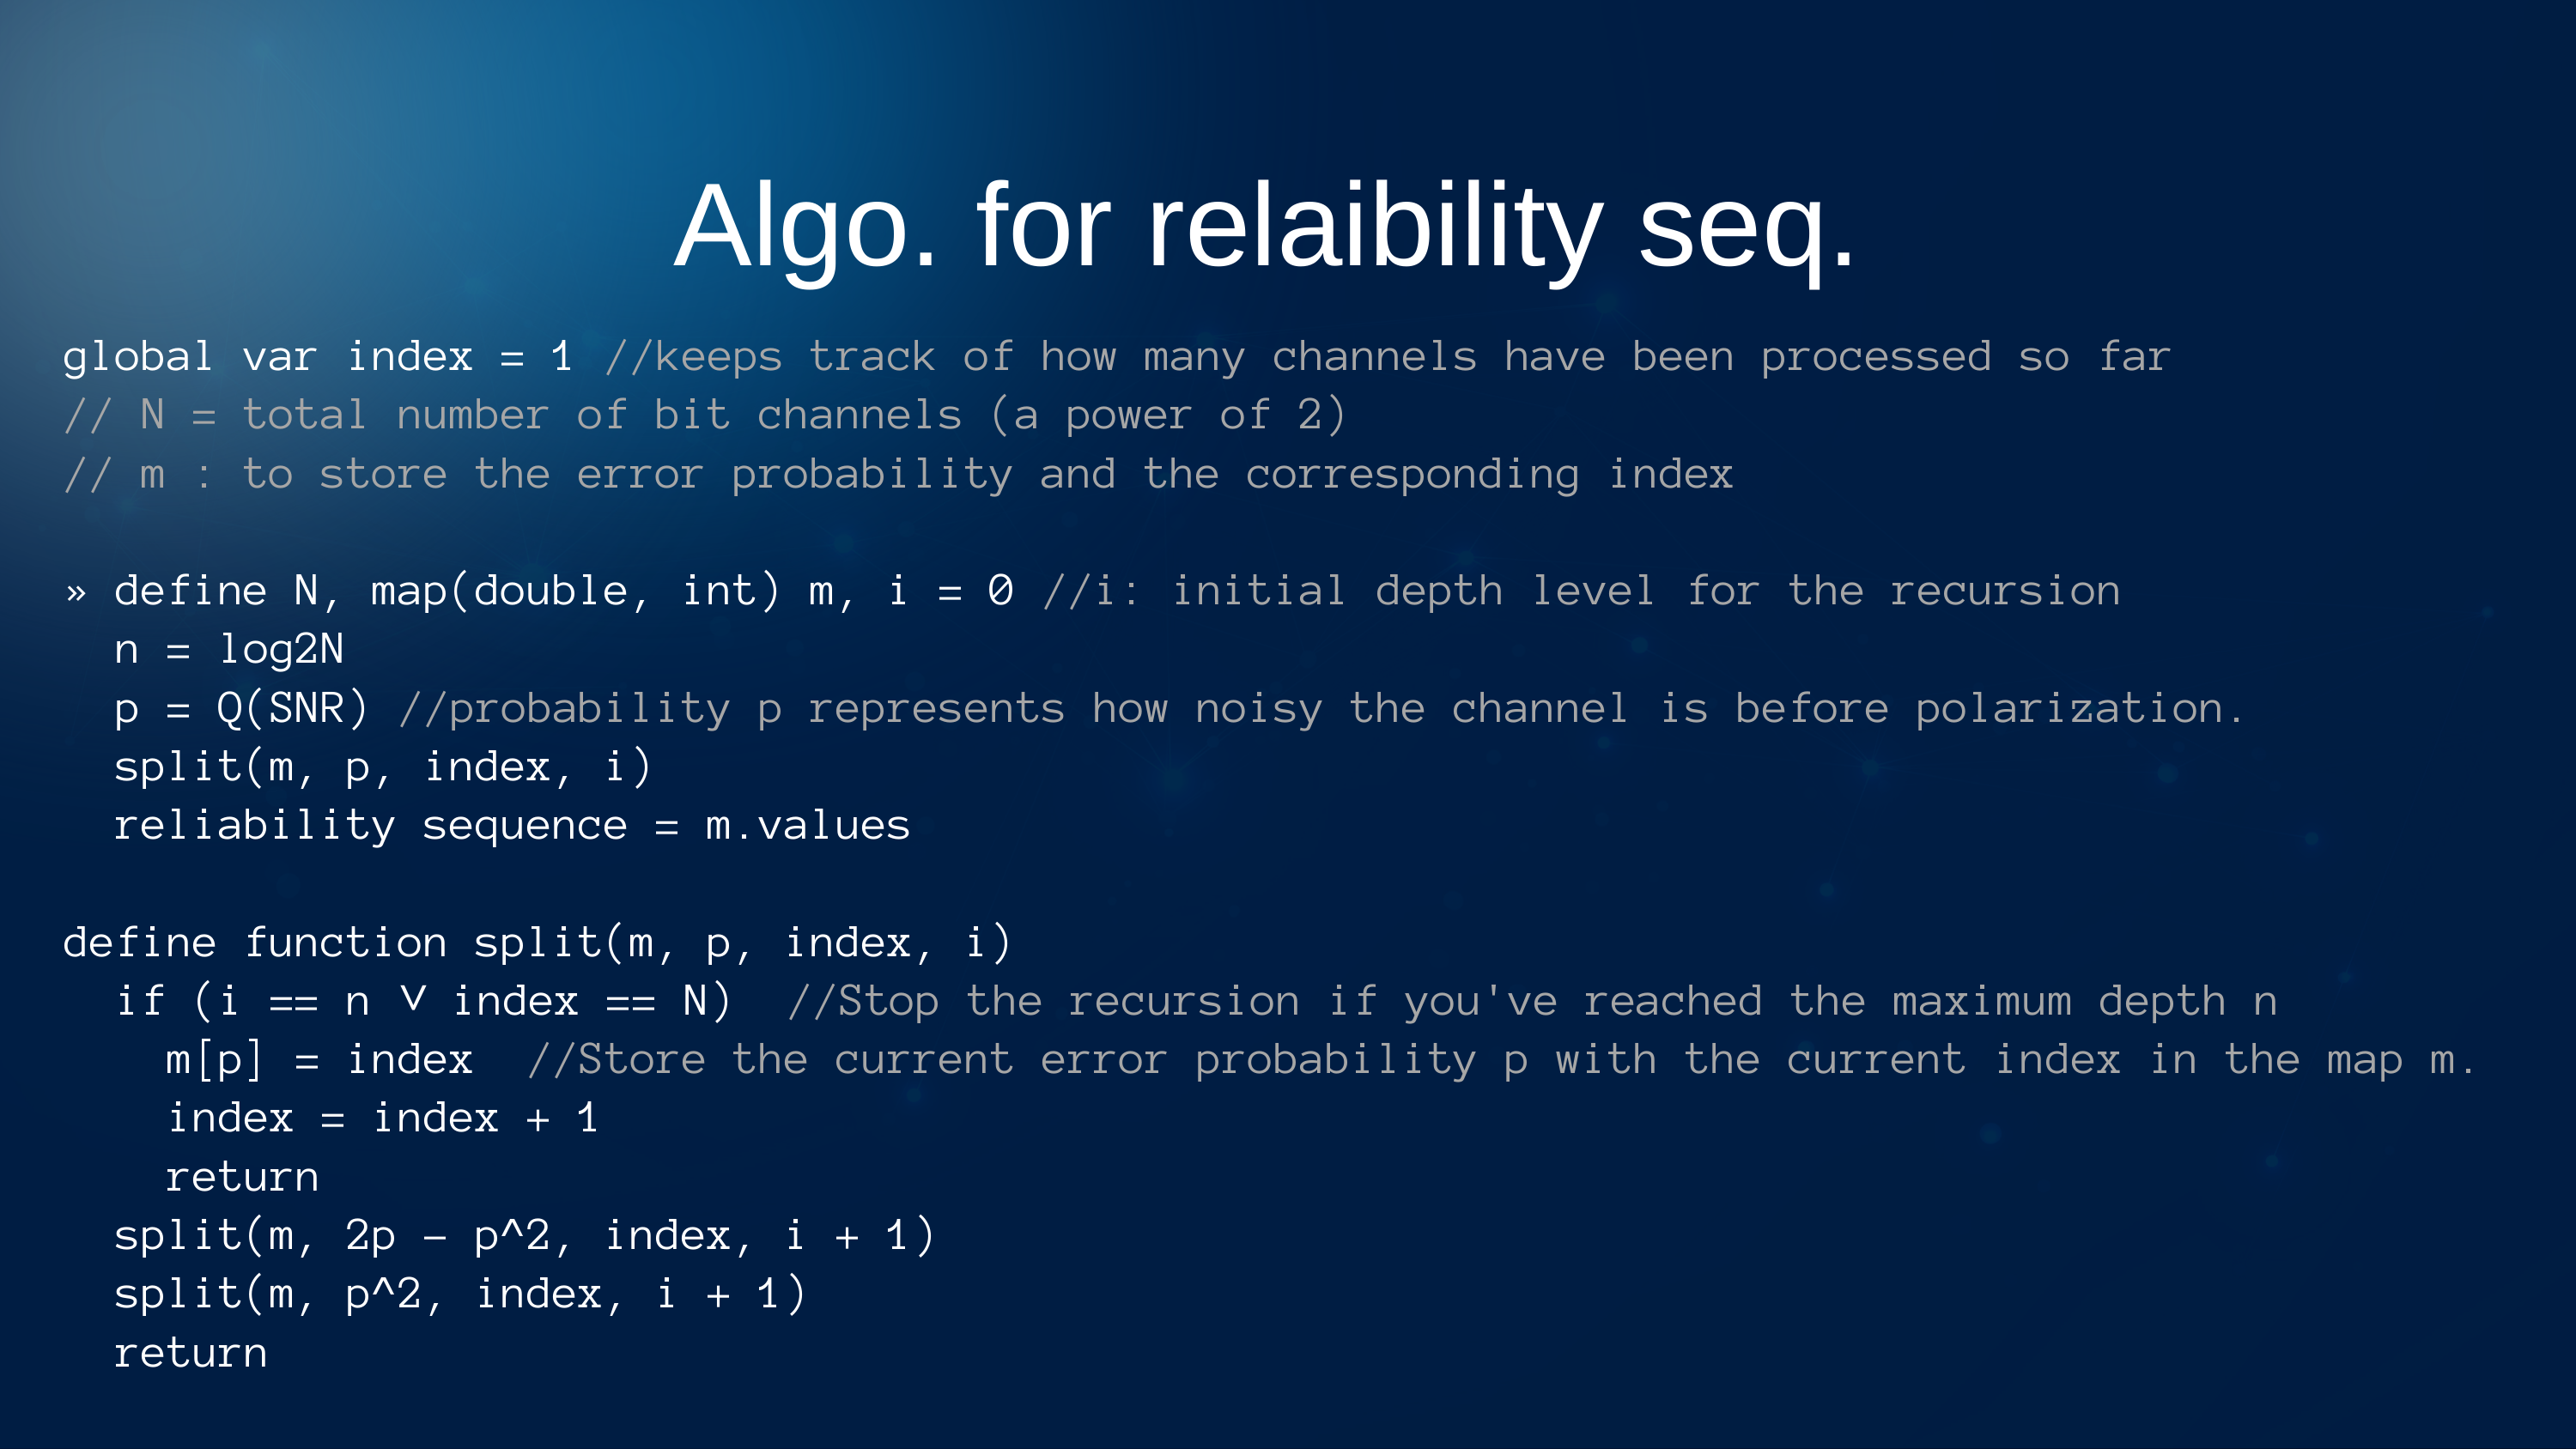

Algo. for relaibility seq.

global var index = 1 //keeps track of how many channels have been processed so far
// N = total number of bit channels (a power of 2)
// m : to store the error probability and the corresponding index

» define N, map(double, int) m, i = 0 //i: initial depth level for the recursion
  n = log2N
  p = Q(SNR) //probability p represents how noisy the channel is before polarization.
  split(m, p, index, i)
  reliability sequence = m.values

define function split(m, p, index, i)
  if (i == n ∨ index == N)  //Stop the recursion if you've reached the maximum depth n
    m[p] = index  //Store the current error probability p with the current index in the map m.
    index = index + 1
    return
  split(m, 2p − p^2, index, i + 1)
  split(m, p^2, index, i + 1)
  return